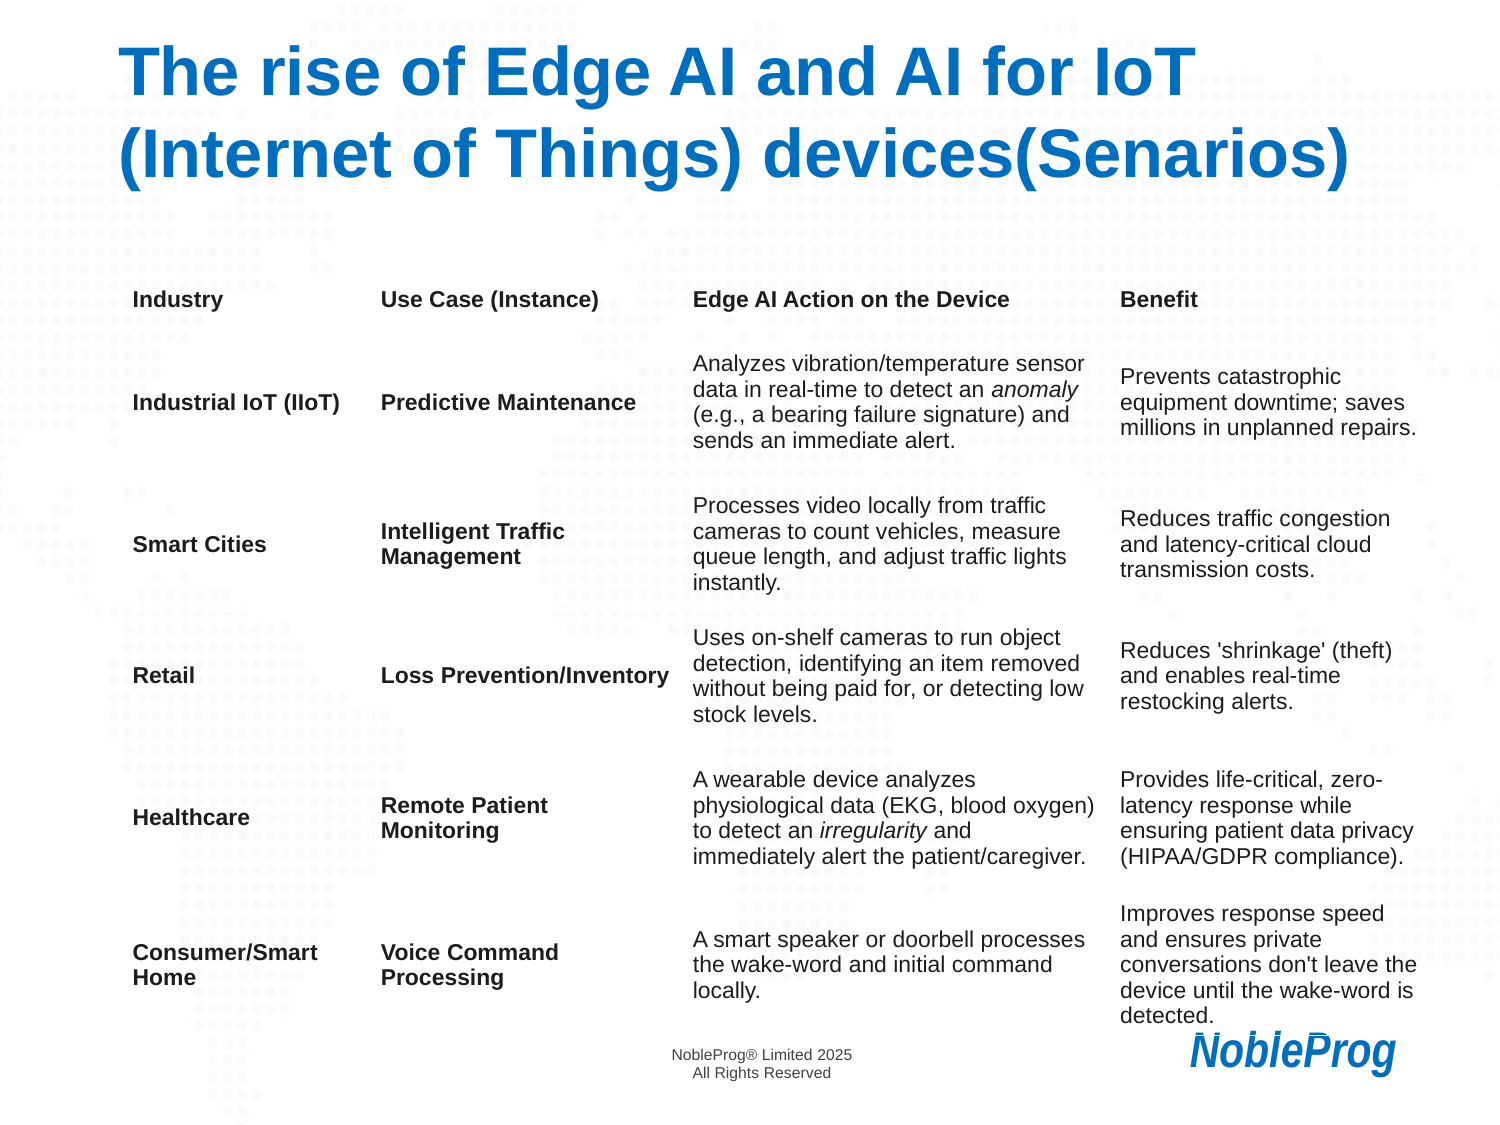

# The rise of Edge AI and AI for IoT (Internet of Things) devices(Senarios)
| Industry | Use Case (Instance) | Edge AI Action on the Device | Benefit |
| --- | --- | --- | --- |
| Industrial IoT (IIoT) | Predictive Maintenance | Analyzes vibration/temperature sensor data in real-time to detect an anomaly (e.g., a bearing failure signature) and sends an immediate alert. | Prevents catastrophic equipment downtime; saves millions in unplanned repairs. |
| Smart Cities | Intelligent Traffic Management | Processes video locally from traffic cameras to count vehicles, measure queue length, and adjust traffic lights instantly. | Reduces traffic congestion and latency-critical cloud transmission costs. |
| Retail | Loss Prevention/Inventory | Uses on-shelf cameras to run object detection, identifying an item removed without being paid for, or detecting low stock levels. | Reduces 'shrinkage' (theft) and enables real-time restocking alerts. |
| Healthcare | Remote Patient Monitoring | A wearable device analyzes physiological data (EKG, blood oxygen) to detect an irregularity and immediately alert the patient/caregiver. | Provides life-critical, zero-latency response while ensuring patient data privacy (HIPAA/GDPR compliance). |
| Consumer/Smart Home | Voice Command Processing | A smart speaker or doorbell processes the wake-word and initial command locally. | Improves response speed and ensures private conversations don't leave the device until the wake-word is detected. |